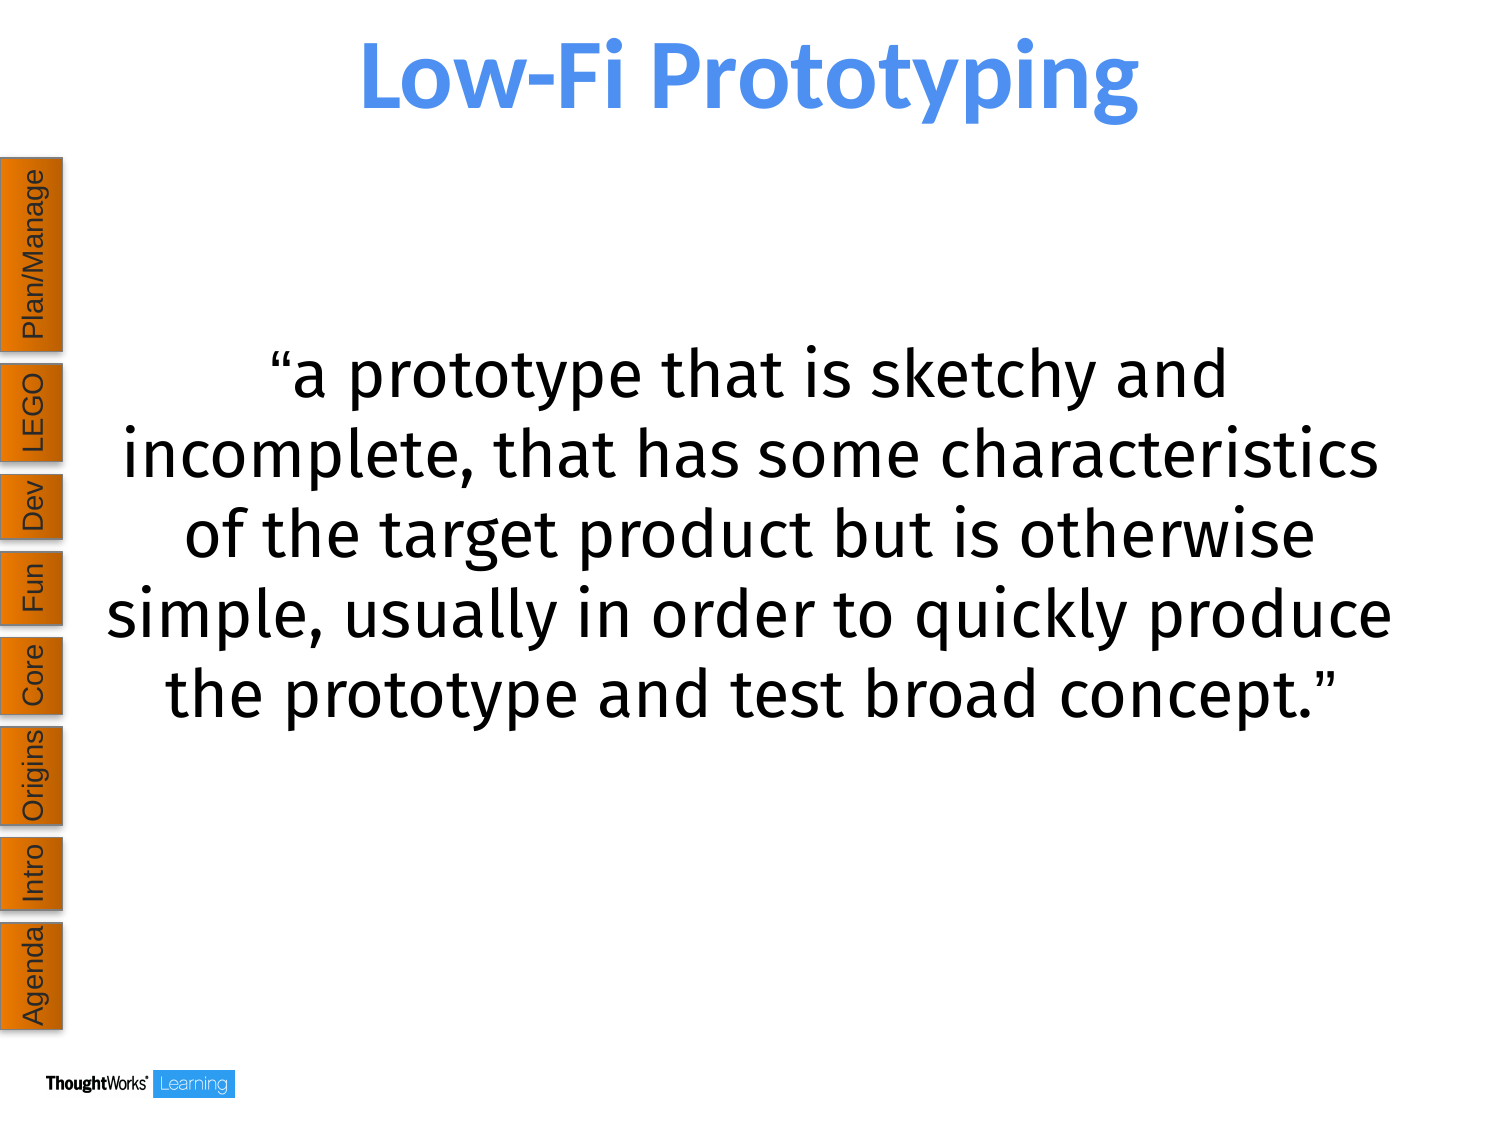

# Low-Fi Prototyping
Plan/Manage
“a prototype that is sketchy and incomplete, that has some characteristics of the target product but is otherwise simple, usually in order to quickly produce the prototype and test broad concept.”
LEGO
Dev
Fun
Core
Origins
Intro
Agenda